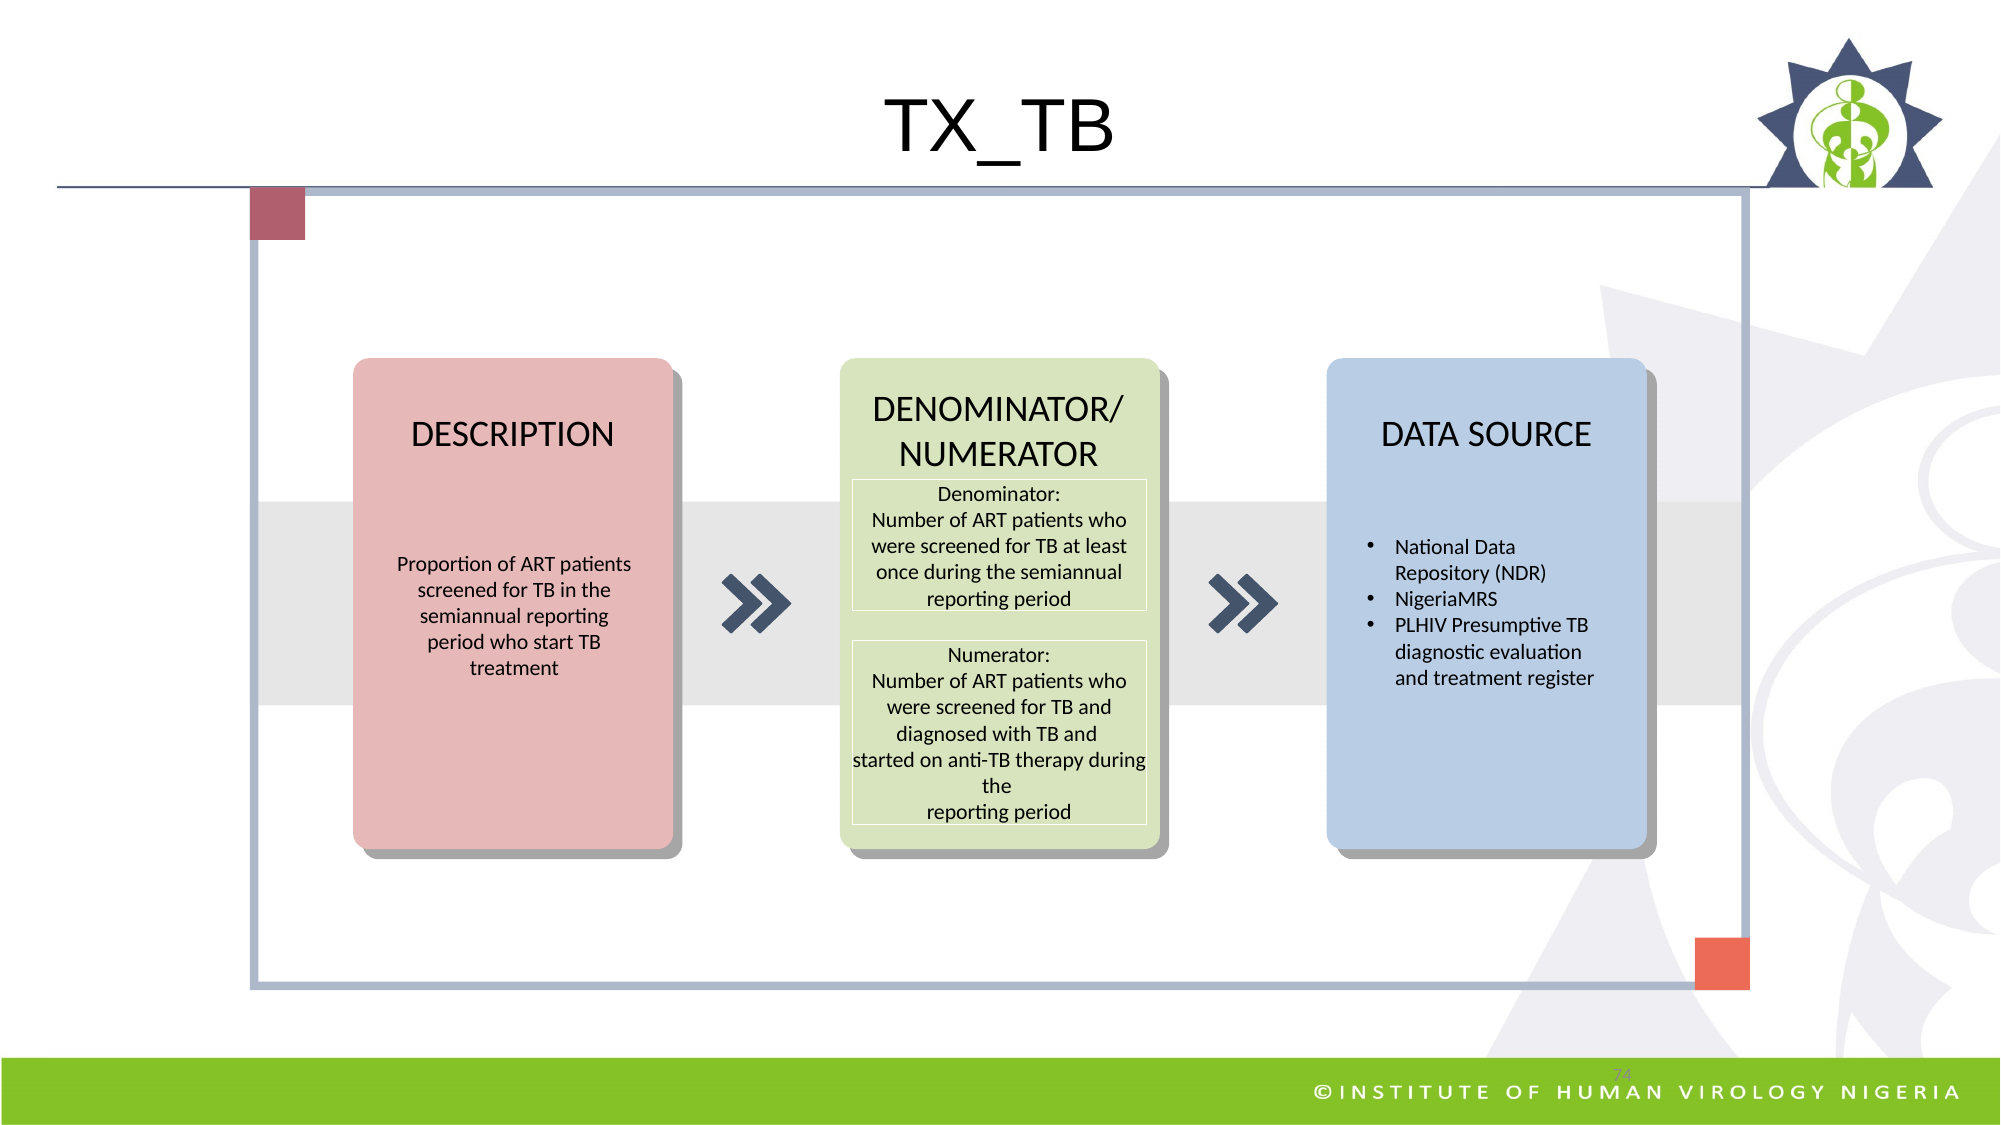

TX_TB

DENOMINATOR/
NUMERATOR
DESCRIPTION
DATA SOURCE

National Data Repository (NDR)
NigeriaMRS
PLHIV Presumptive TB diagnostic evaluation and treatment register
Proportion of ART patients screened for TB in the semiannual reporting period who start TB treatment

Numerator:
Number of ART patients who were screened for TB and diagnosed with TB and
started on anti-TB therapy during the
reporting period

74
Denominator:
Number of ART patients who were screened for TB at least once during the semiannual reporting period